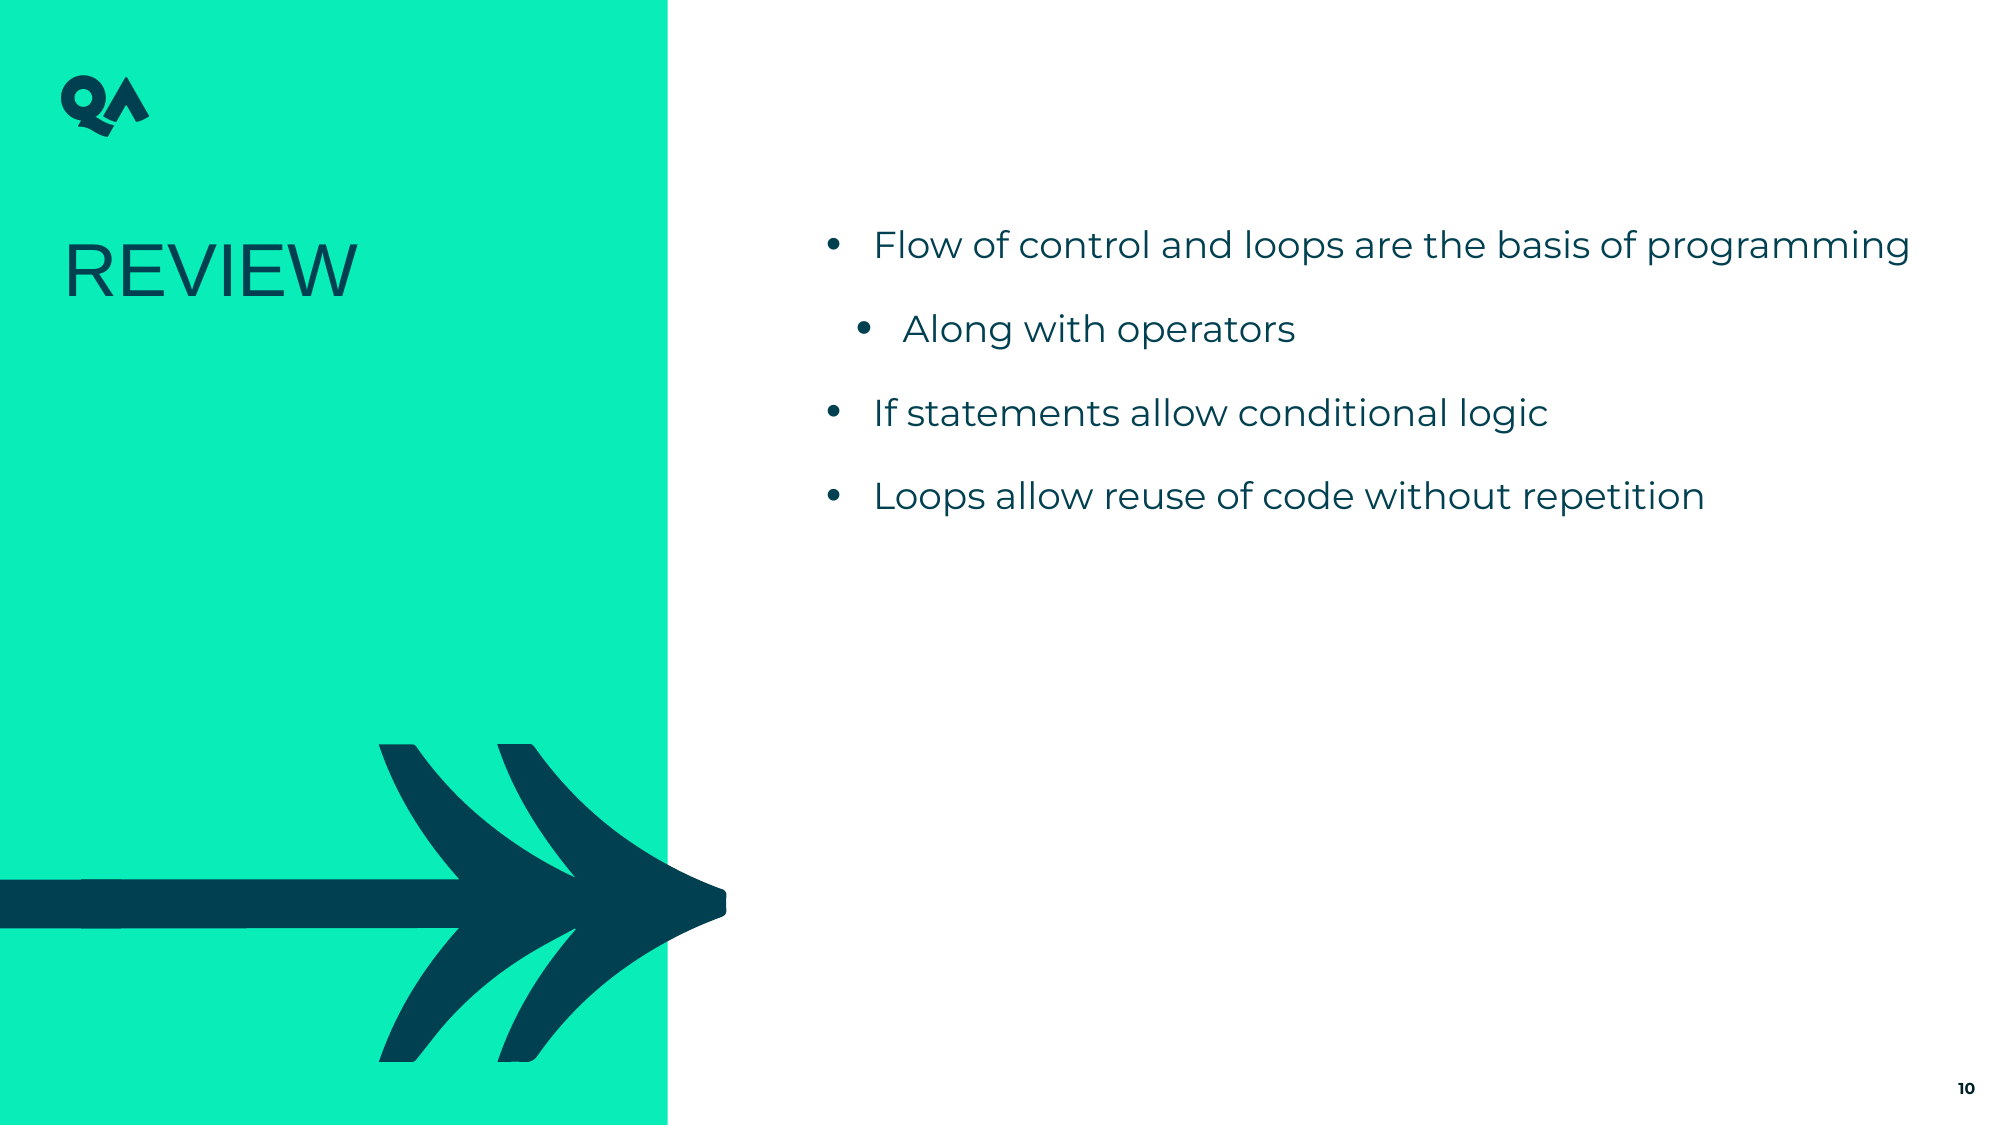

REVIEW

Flow of control and loops are the basis of programming
Along with operators
If statements allow conditional logic
Loops allow reuse of code without repetition

10